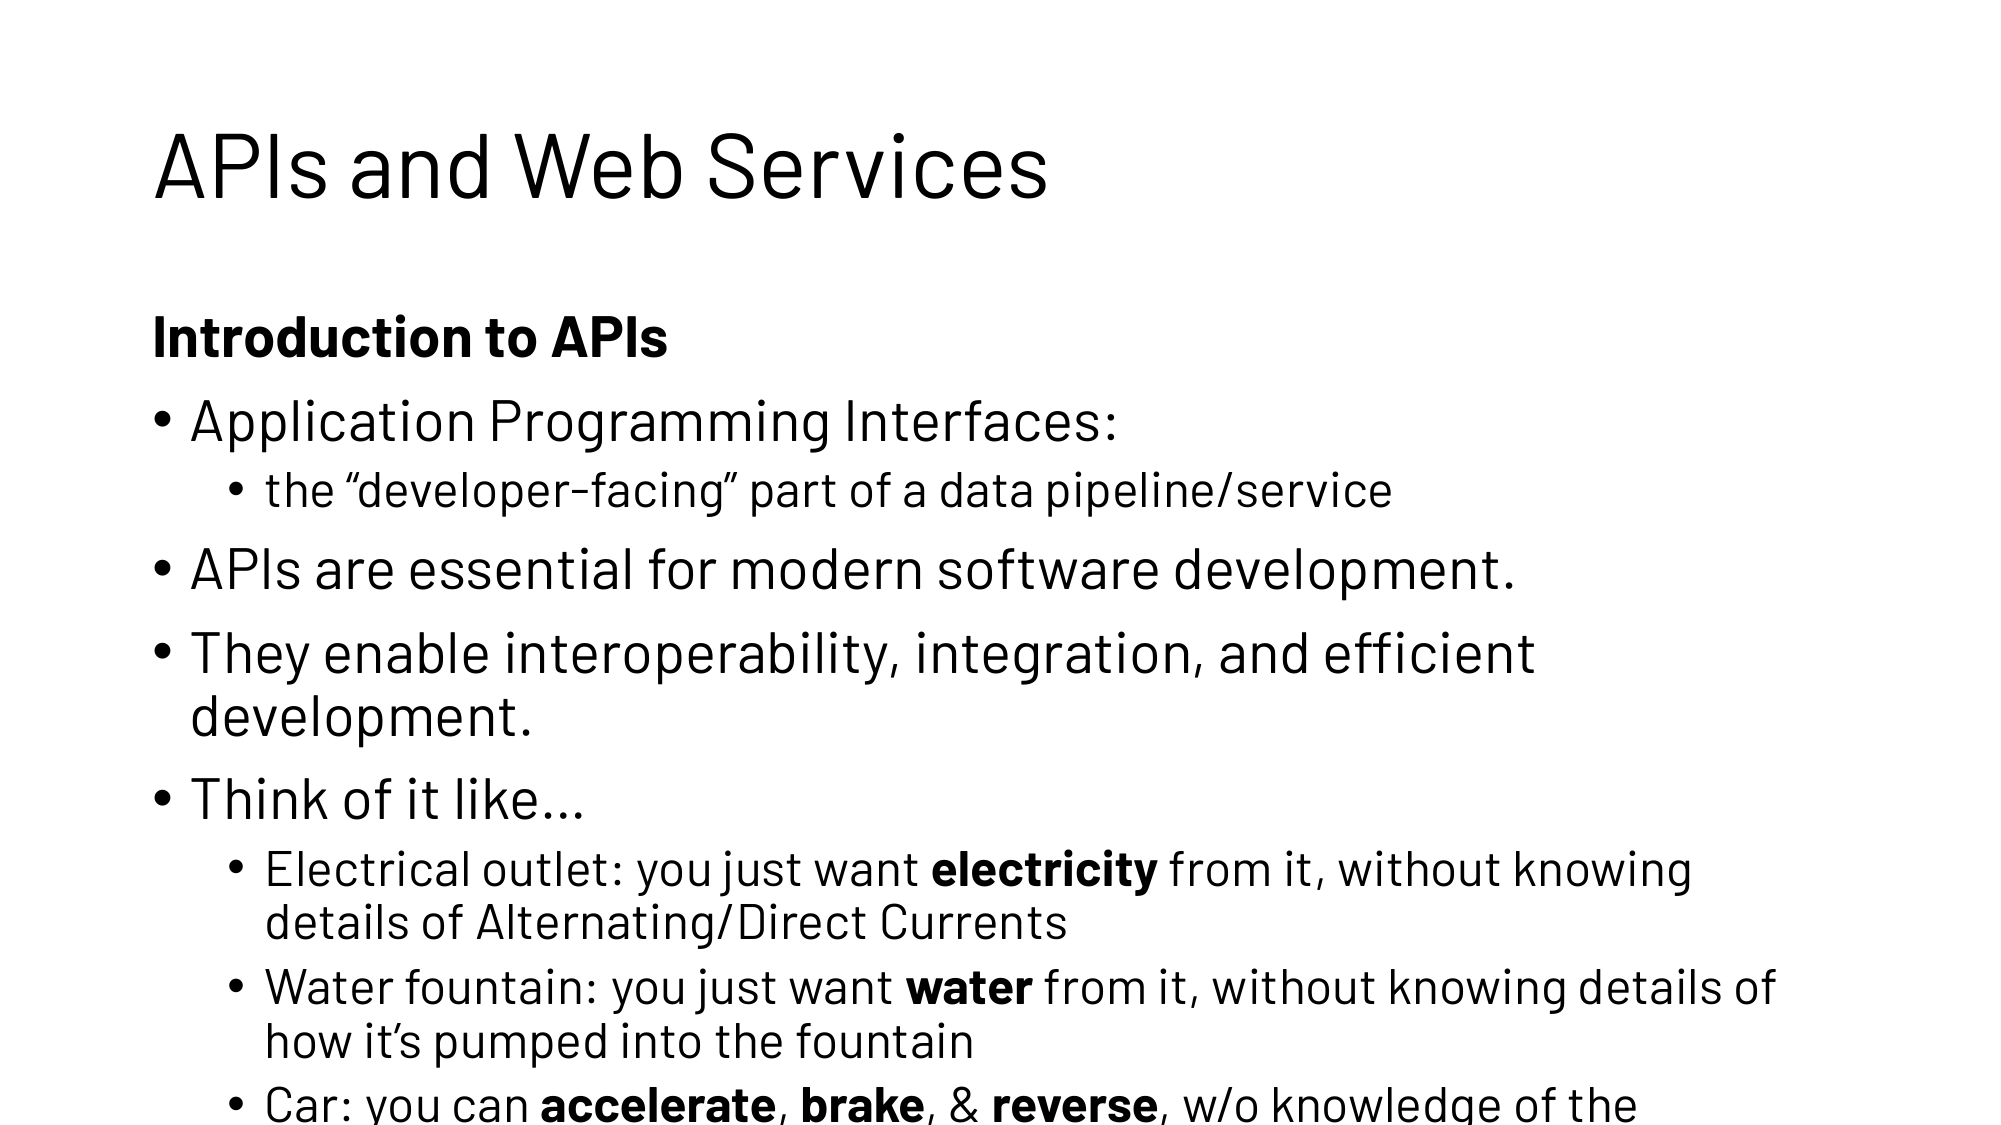

# APIs and Web Services
Introduction to APIs
Application Programming Interfaces:
the “developer-facing” part of a data pipeline/service
APIs are essential for modern software development.
They enable interoperability, integration, and efficient development.
Think of it like…
Electrical outlet: you just want electricity from it, without knowing details of Alternating/Direct Currents
Water fountain: you just want water from it, without knowing details of how it’s pumped into the fountain
Car: you can accelerate, brake, & reverse, w/o knowledge of the combustion engine
What Does an API Do?
Bridge: It acts as a bridge between different software applications.
Communication: Allows different software components to communicate and interact.
Exposes endpoints for use by other developers, without requiring them to know the nuts and bolts of your pipeline/service
Electrical outlet: endpoint is socket,
Water fountain: endpoint is aerator,
Car: endpoint is pedals, steering wheel.
Benefits and key concepts
Benefits of Using APIs
Efficiency: Reuse existing functionality, saving development time and effort.
Integration: Programmatic nature integrates external services into your applications.
Scalability: Allows applications to scale by utilizing external resources.
Key Concepts
Requests and Responses: APIs use requests to ask for data or perform actions & respond with the required information.
Data Exchange: Data is exchanged in a structured format, commonly in JSON or XML.
Functionality: Provides access to specific functions or features of a software or service.